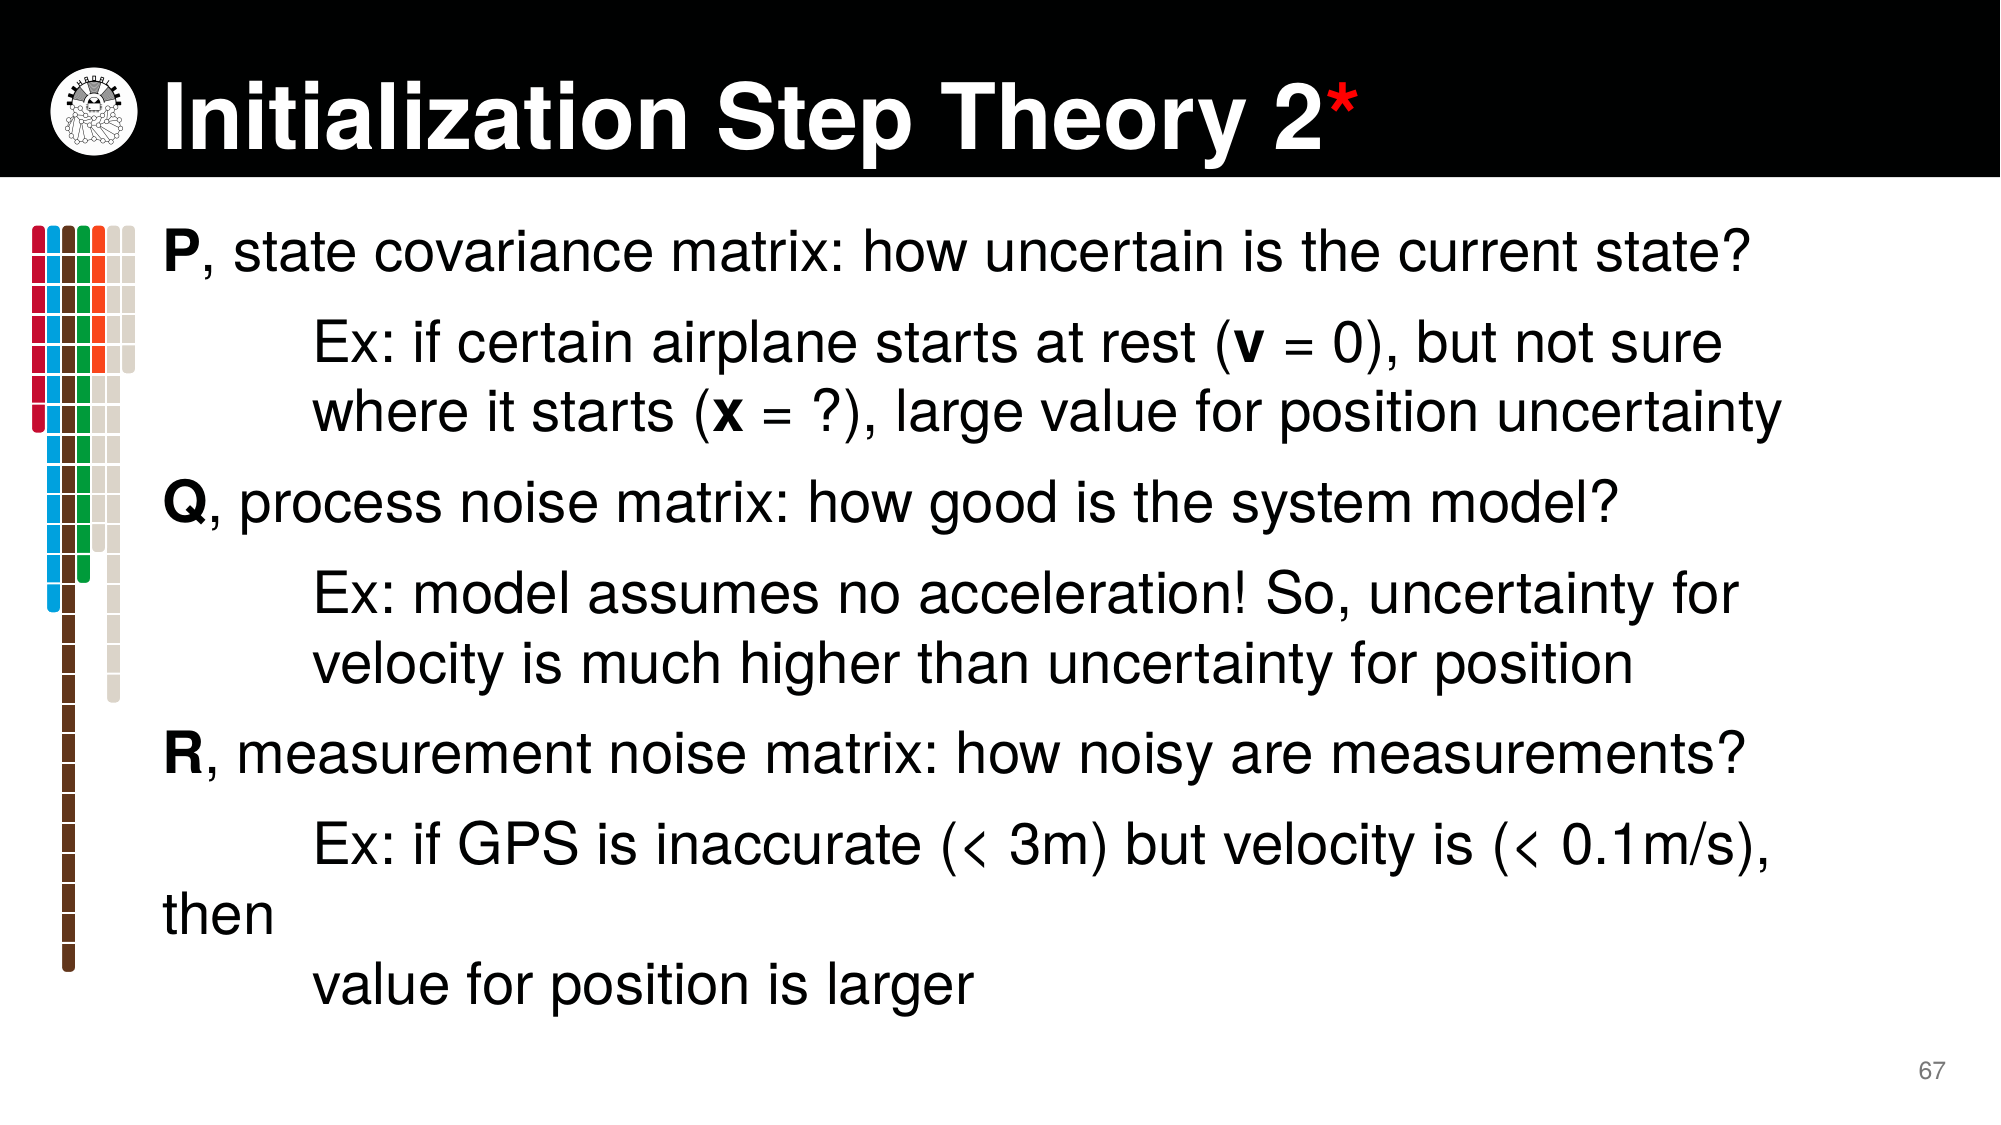

# Initialization Step Theory 2*
P, state covariance matrix: how uncertain is the current state?
	Ex: if certain airplane starts at rest (v = 0), but not sure
	where it starts (x = ?), large value for position uncertainty
Q, process noise matrix: how good is the system model?
	Ex: model assumes no acceleration! So, uncertainty for
	velocity is much higher than uncertainty for position
R, measurement noise matrix: how noisy are measurements?
	Ex: if GPS is inaccurate (< 3m) but velocity is (< 0.1m/s), then
	value for position is larger

67